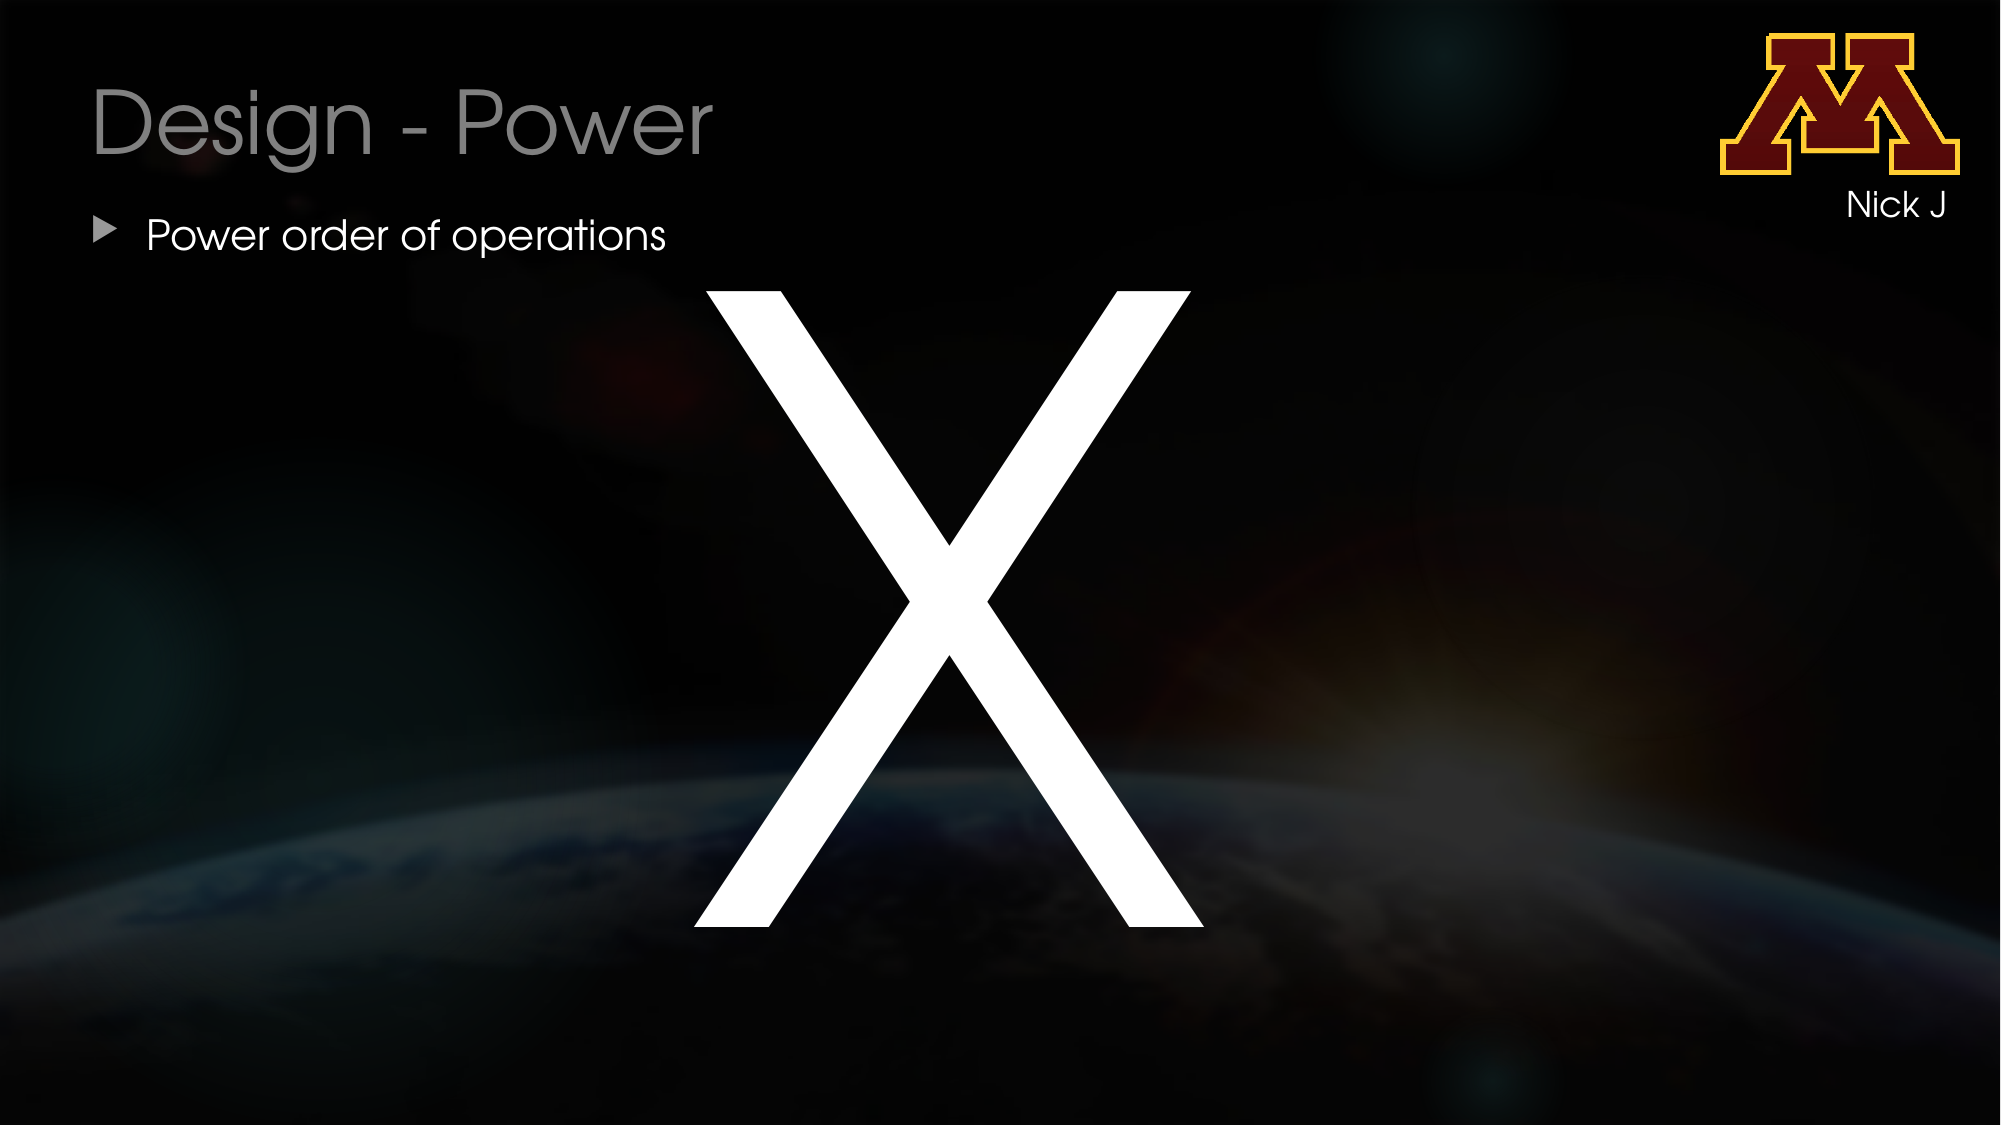

# Design - Power
X
Nick J
Power order of operations